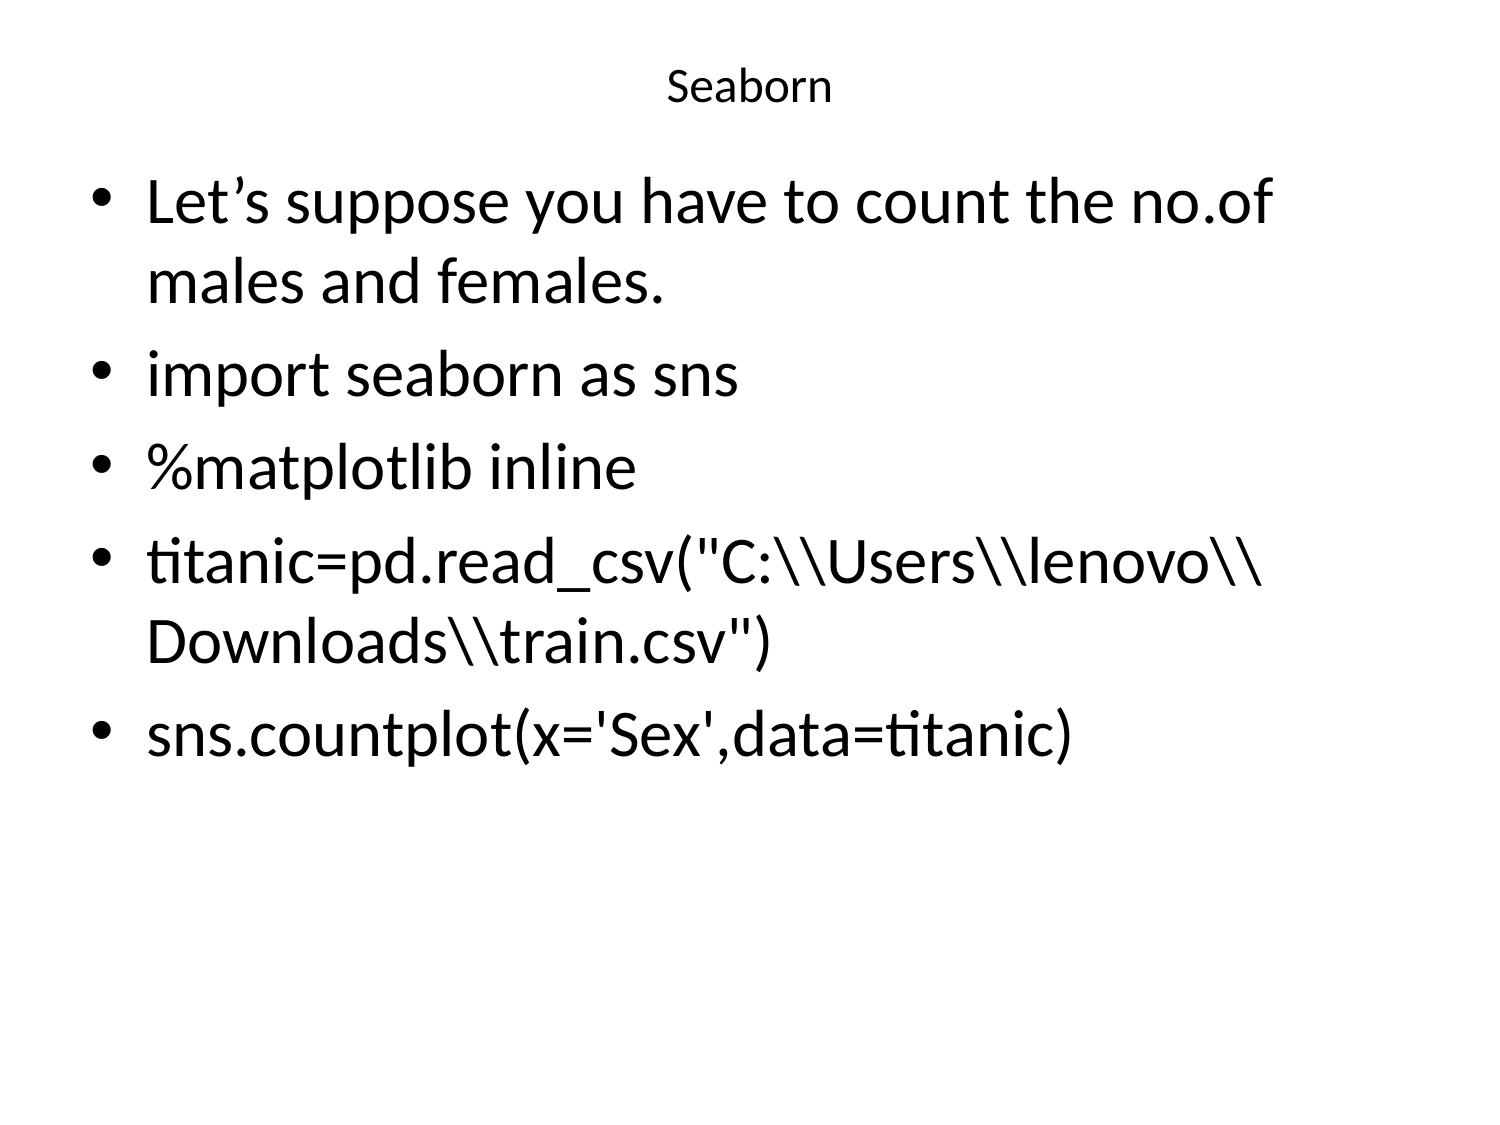

# Seaborn
Let’s suppose you have to count the no.of males and females.
import seaborn as sns
%matplotlib inline
titanic=pd.read_csv("C:\\Users\\lenovo\\Downloads\\train.csv")
sns.countplot(x='Sex',data=titanic)